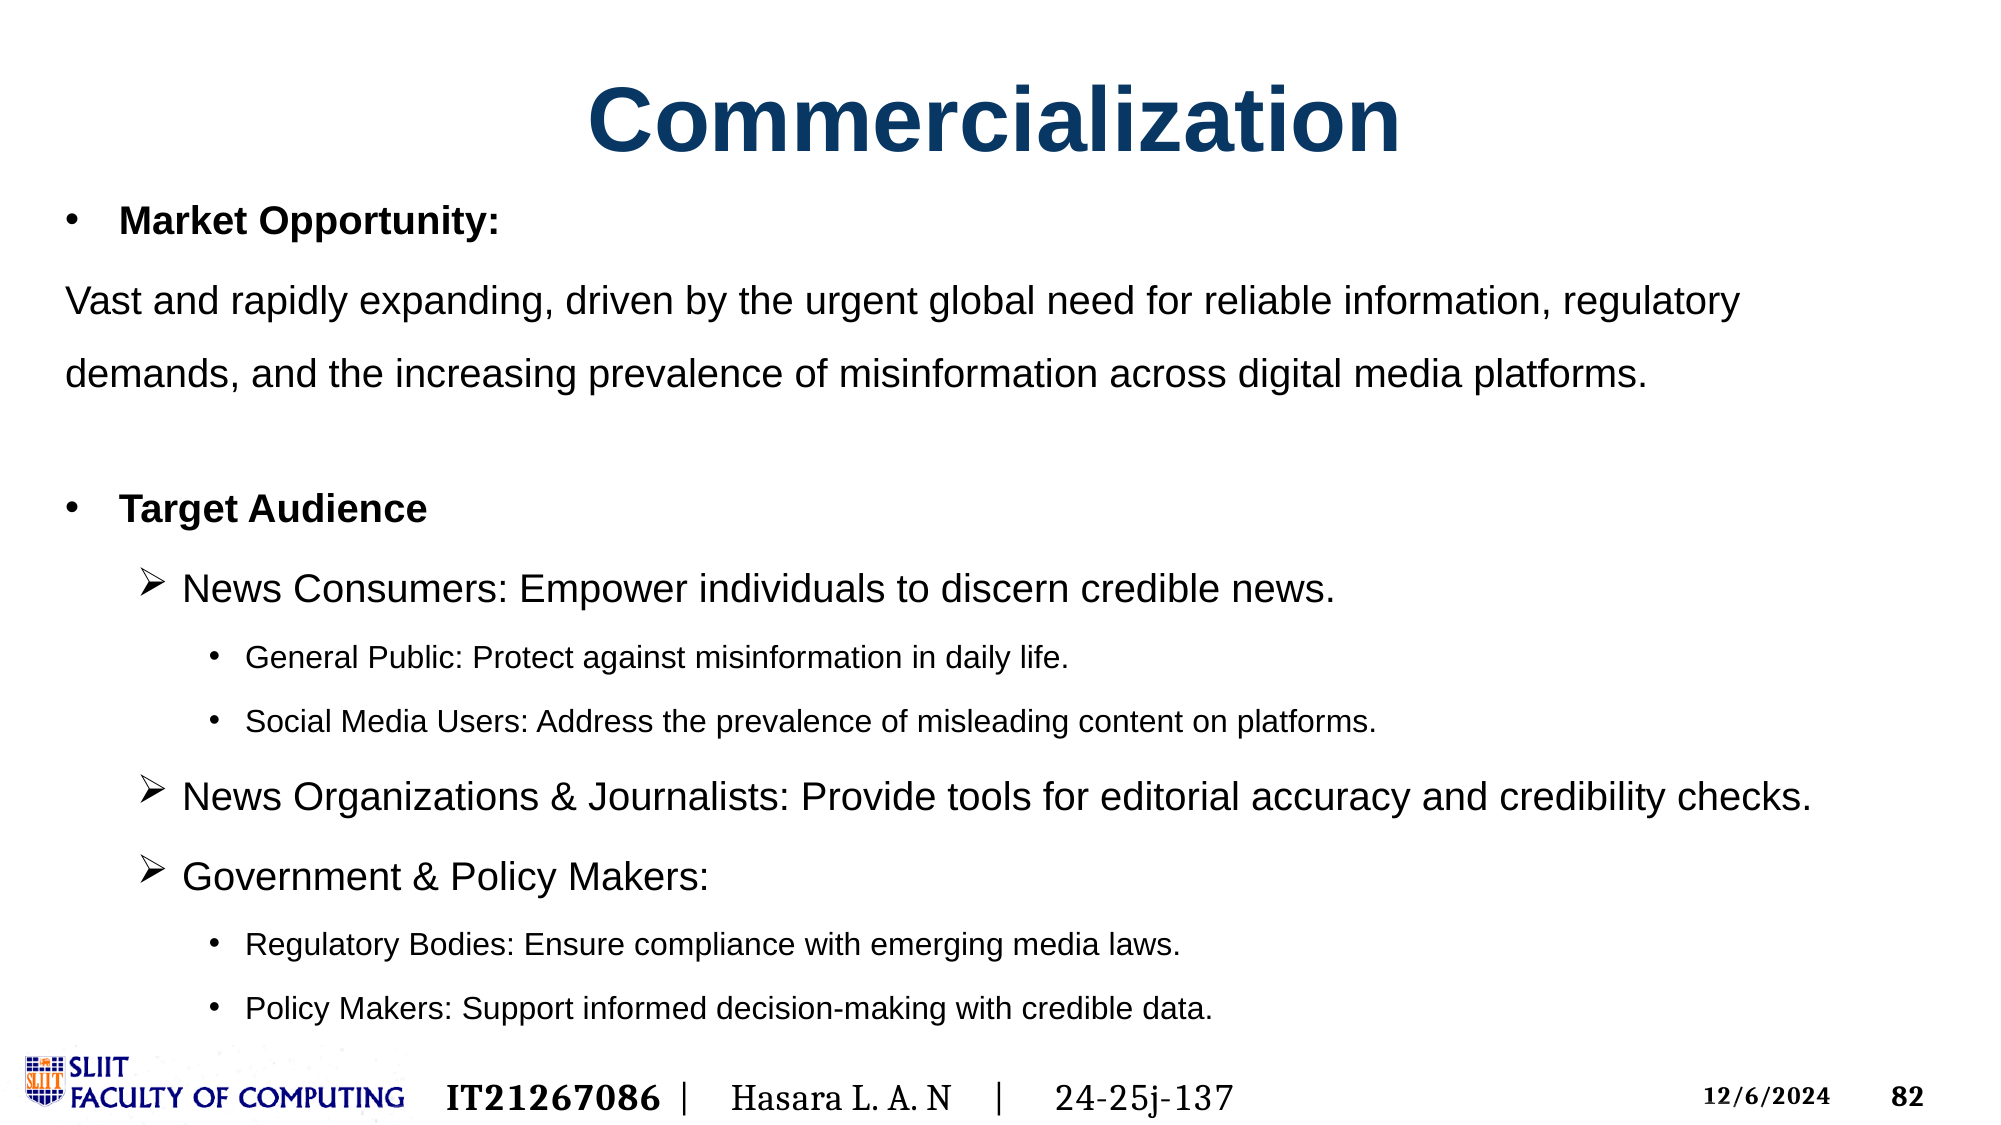

# Commercialization
Market Opportunity:
Vast and rapidly expanding, driven by the urgent global need for reliable information, regulatory demands, and the increasing prevalence of misinformation across digital media platforms.

Target Audience
News Consumers: Empower individuals to discern credible news.
General Public: Protect against misinformation in daily life.
Social Media Users: Address the prevalence of misleading content on platforms.
News Organizations & Journalists: Provide tools for editorial accuracy and credibility checks.
Government & Policy Makers:
Regulatory Bodies: Ensure compliance with emerging media laws.
Policy Makers: Support informed decision-making with credible data.

IT21267086  |     Hasara L. A. N     |      24-25j-137